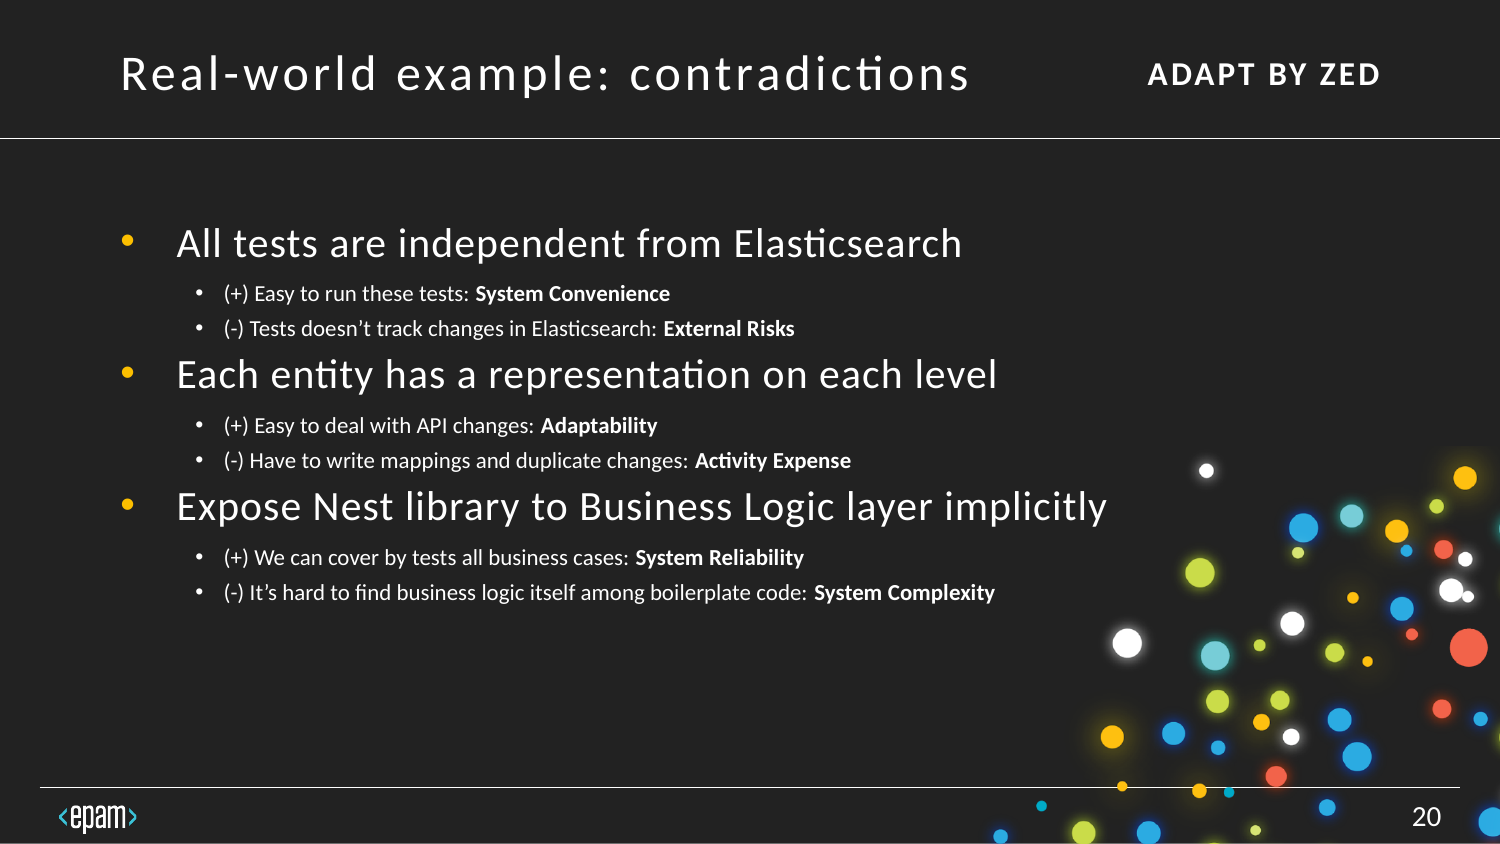

Real-world example: contradictions
All tests are independent from Elasticsearch
(+) Easy to run these tests: System Convenience
(-) Tests doesn’t track changes in Elasticsearch: External Risks
Each entity has a representation on each level
(+) Easy to deal with API changes: Adaptability
(-) Have to write mappings and duplicate changes: Activity Expense
Expose Nest library to Business Logic layer implicitly
(+) We can cover by tests all business cases: System Reliability
(-) It’s hard to find business logic itself among boilerplate code: System Complexity

20